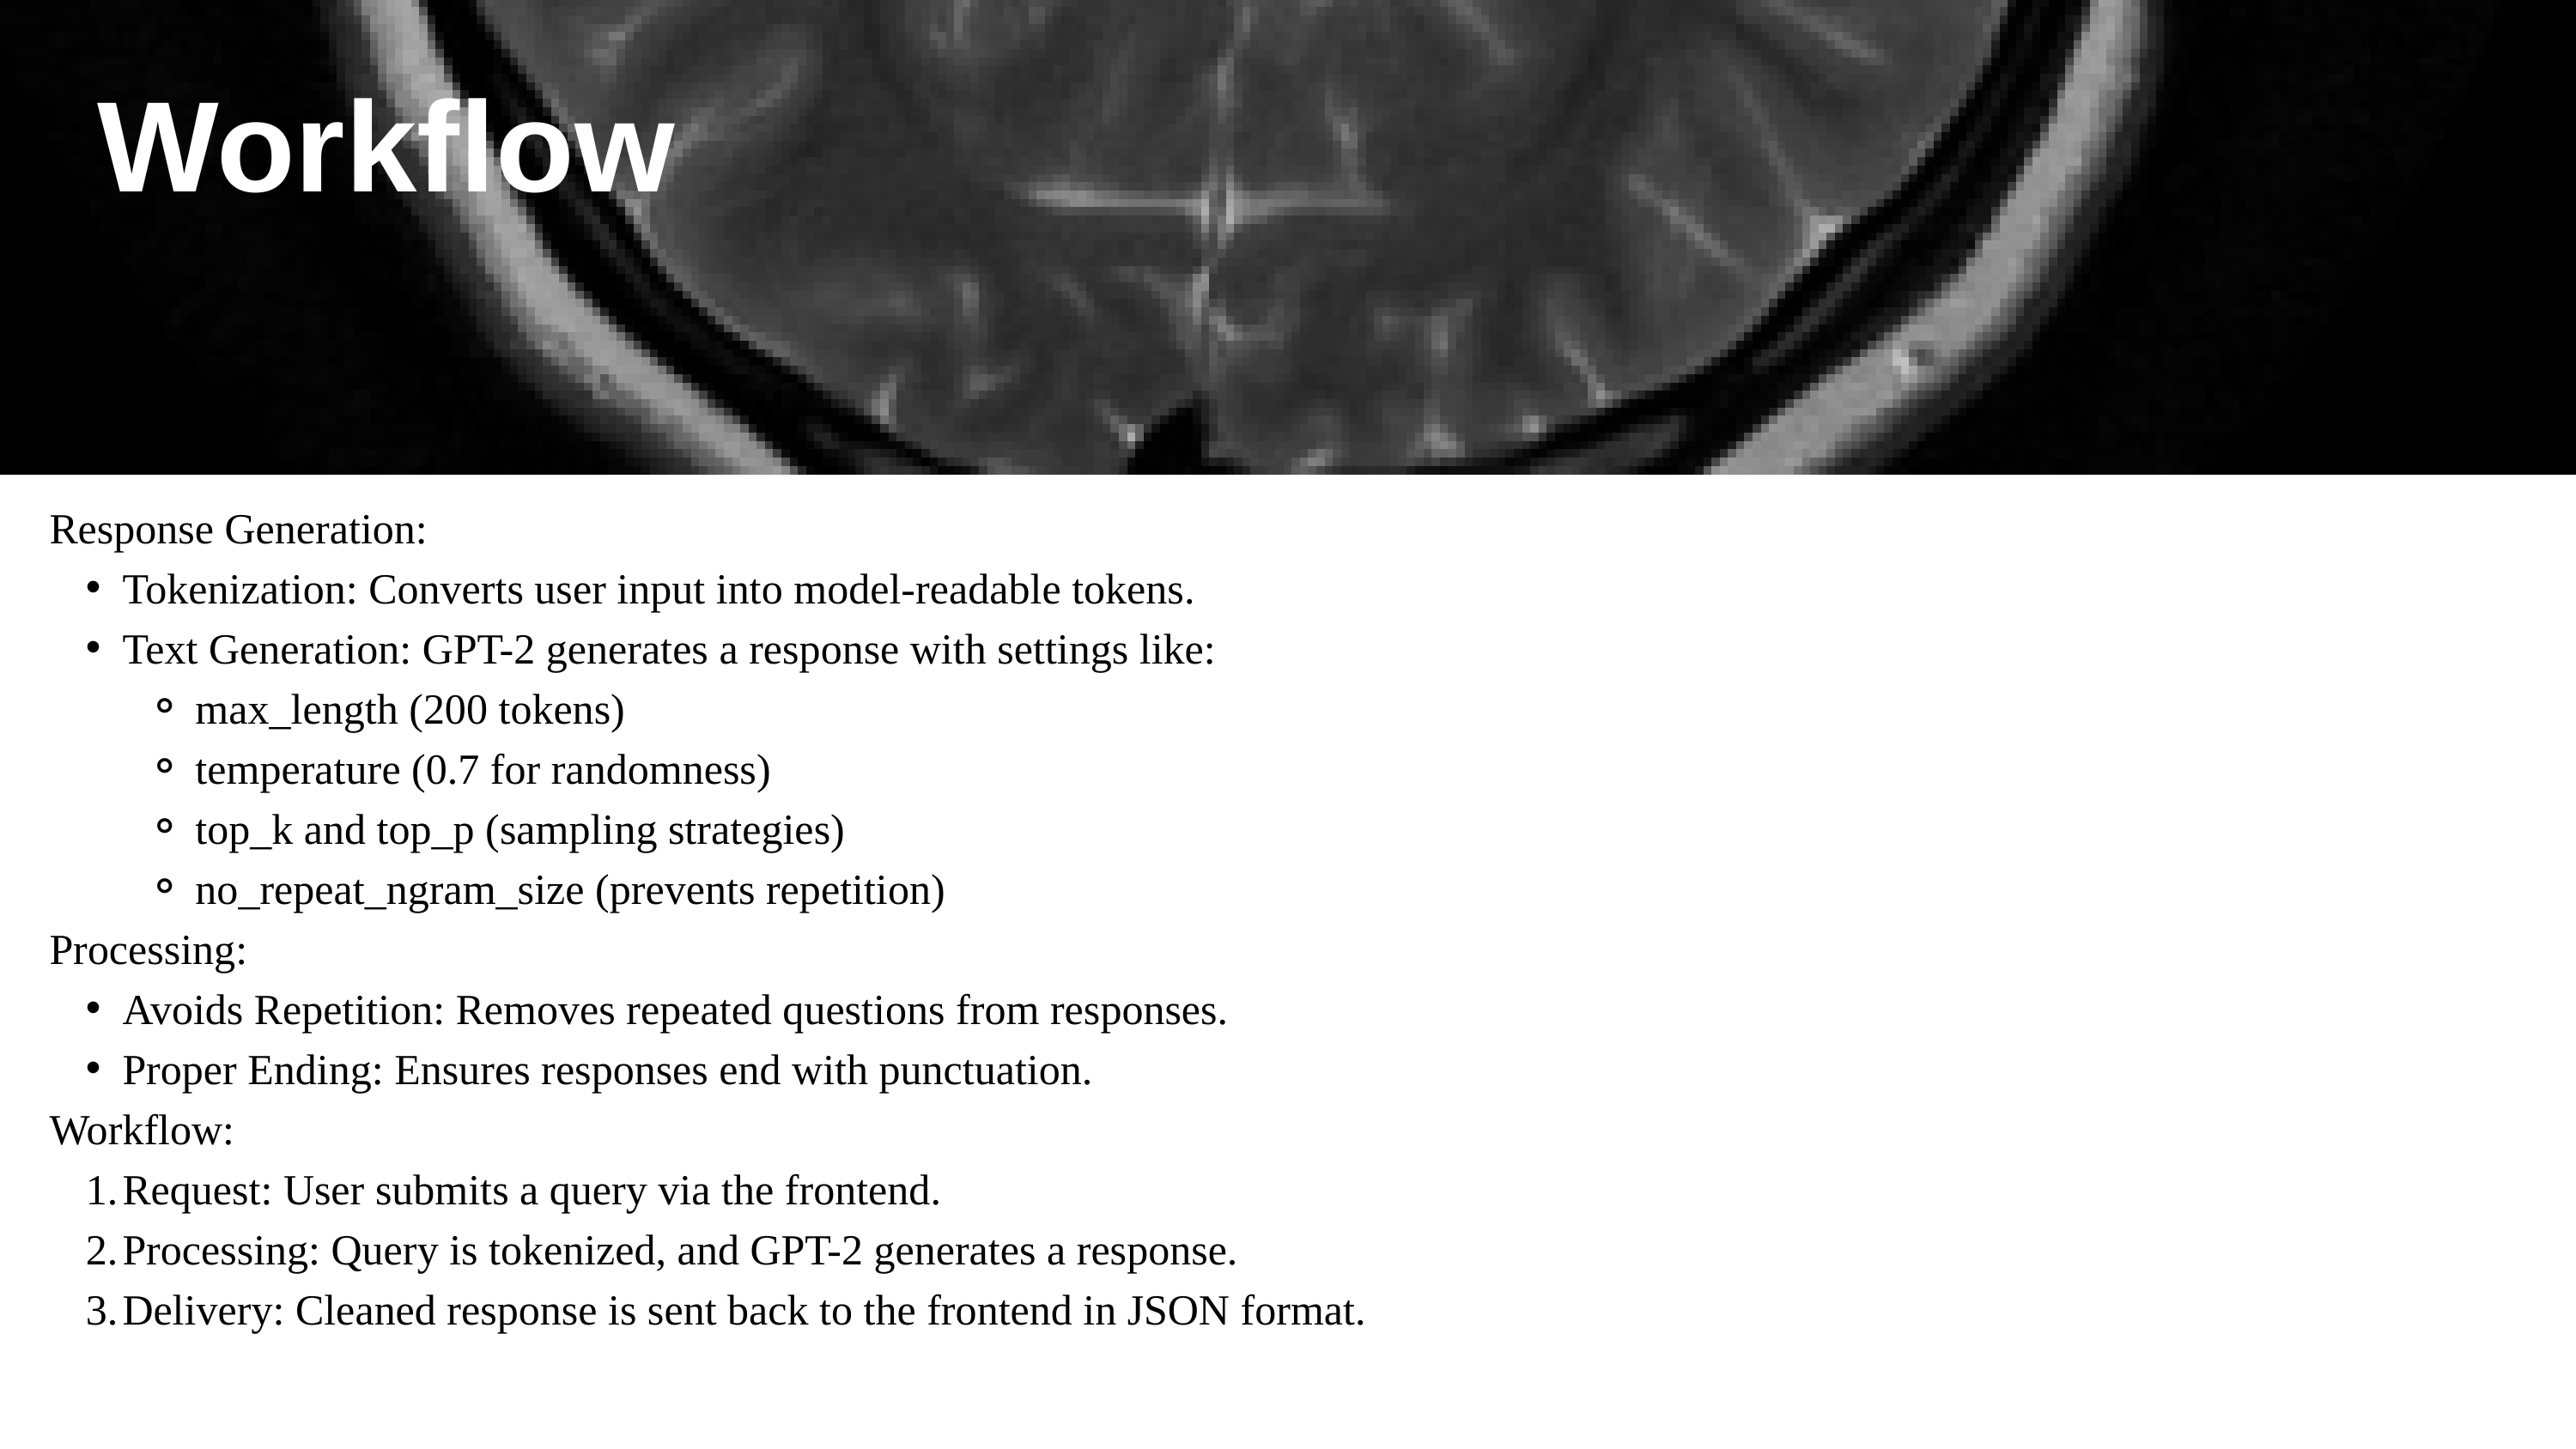

Workflow
Response Generation:
Tokenization: Converts user input into model-readable tokens.
Text Generation: GPT-2 generates a response with settings like:
max_length (200 tokens)
temperature (0.7 for randomness)
top_k and top_p (sampling strategies)
no_repeat_ngram_size (prevents repetition)
Processing:
Avoids Repetition: Removes repeated questions from responses.
Proper Ending: Ensures responses end with punctuation.
Workflow:
Request: User submits a query via the frontend.
Processing: Query is tokenized, and GPT-2 generates a response.
Delivery: Cleaned response is sent back to the frontend in JSON format.